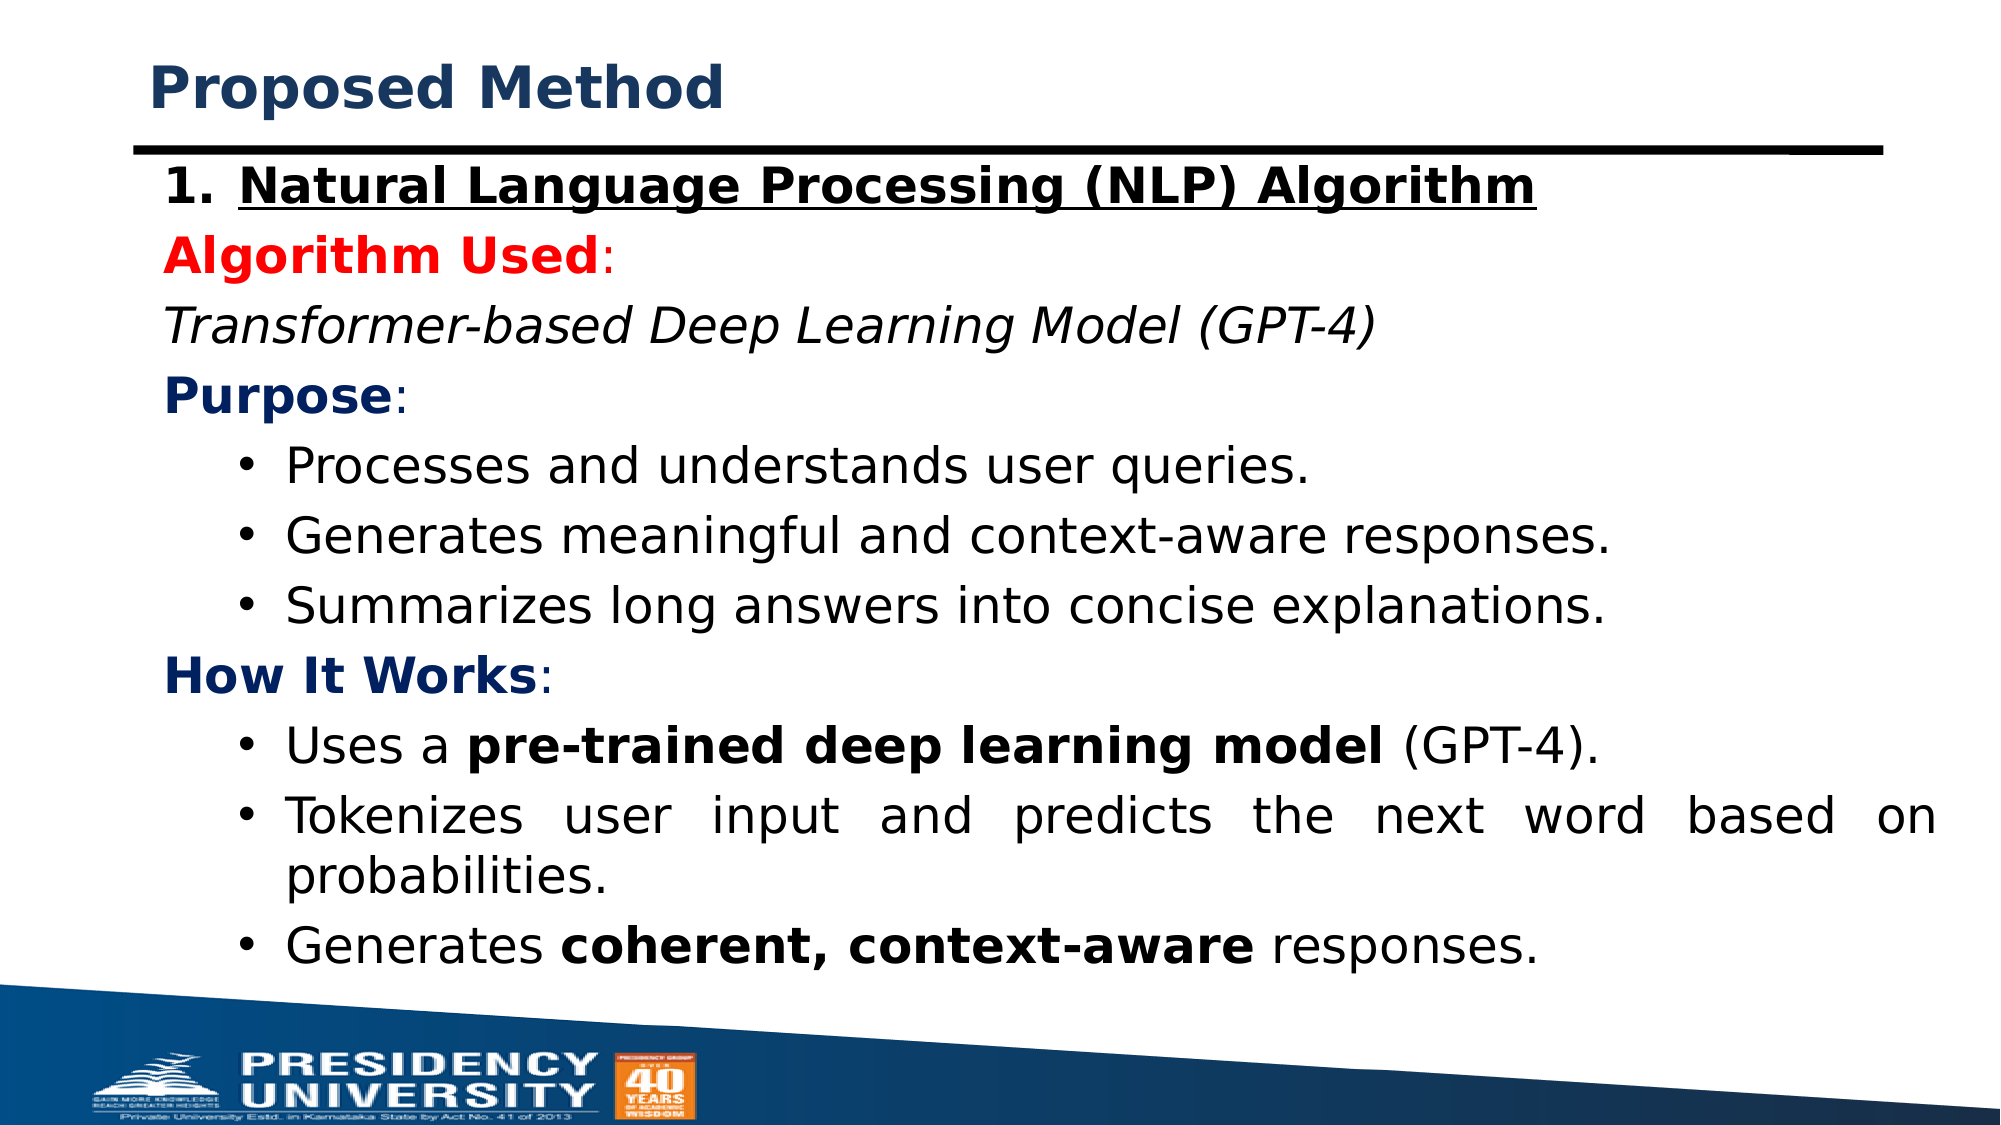

# Proposed Method
Natural Language Processing (NLP) Algorithm
Algorithm Used:
Transformer-based Deep Learning Model (GPT-4)
Purpose:
Processes and understands user queries.
Generates meaningful and context-aware responses.
Summarizes long answers into concise explanations.
How It Works:
Uses a pre-trained deep learning model (GPT-4).
Tokenizes user input and predicts the next word based on probabilities.
Generates coherent, context-aware responses.